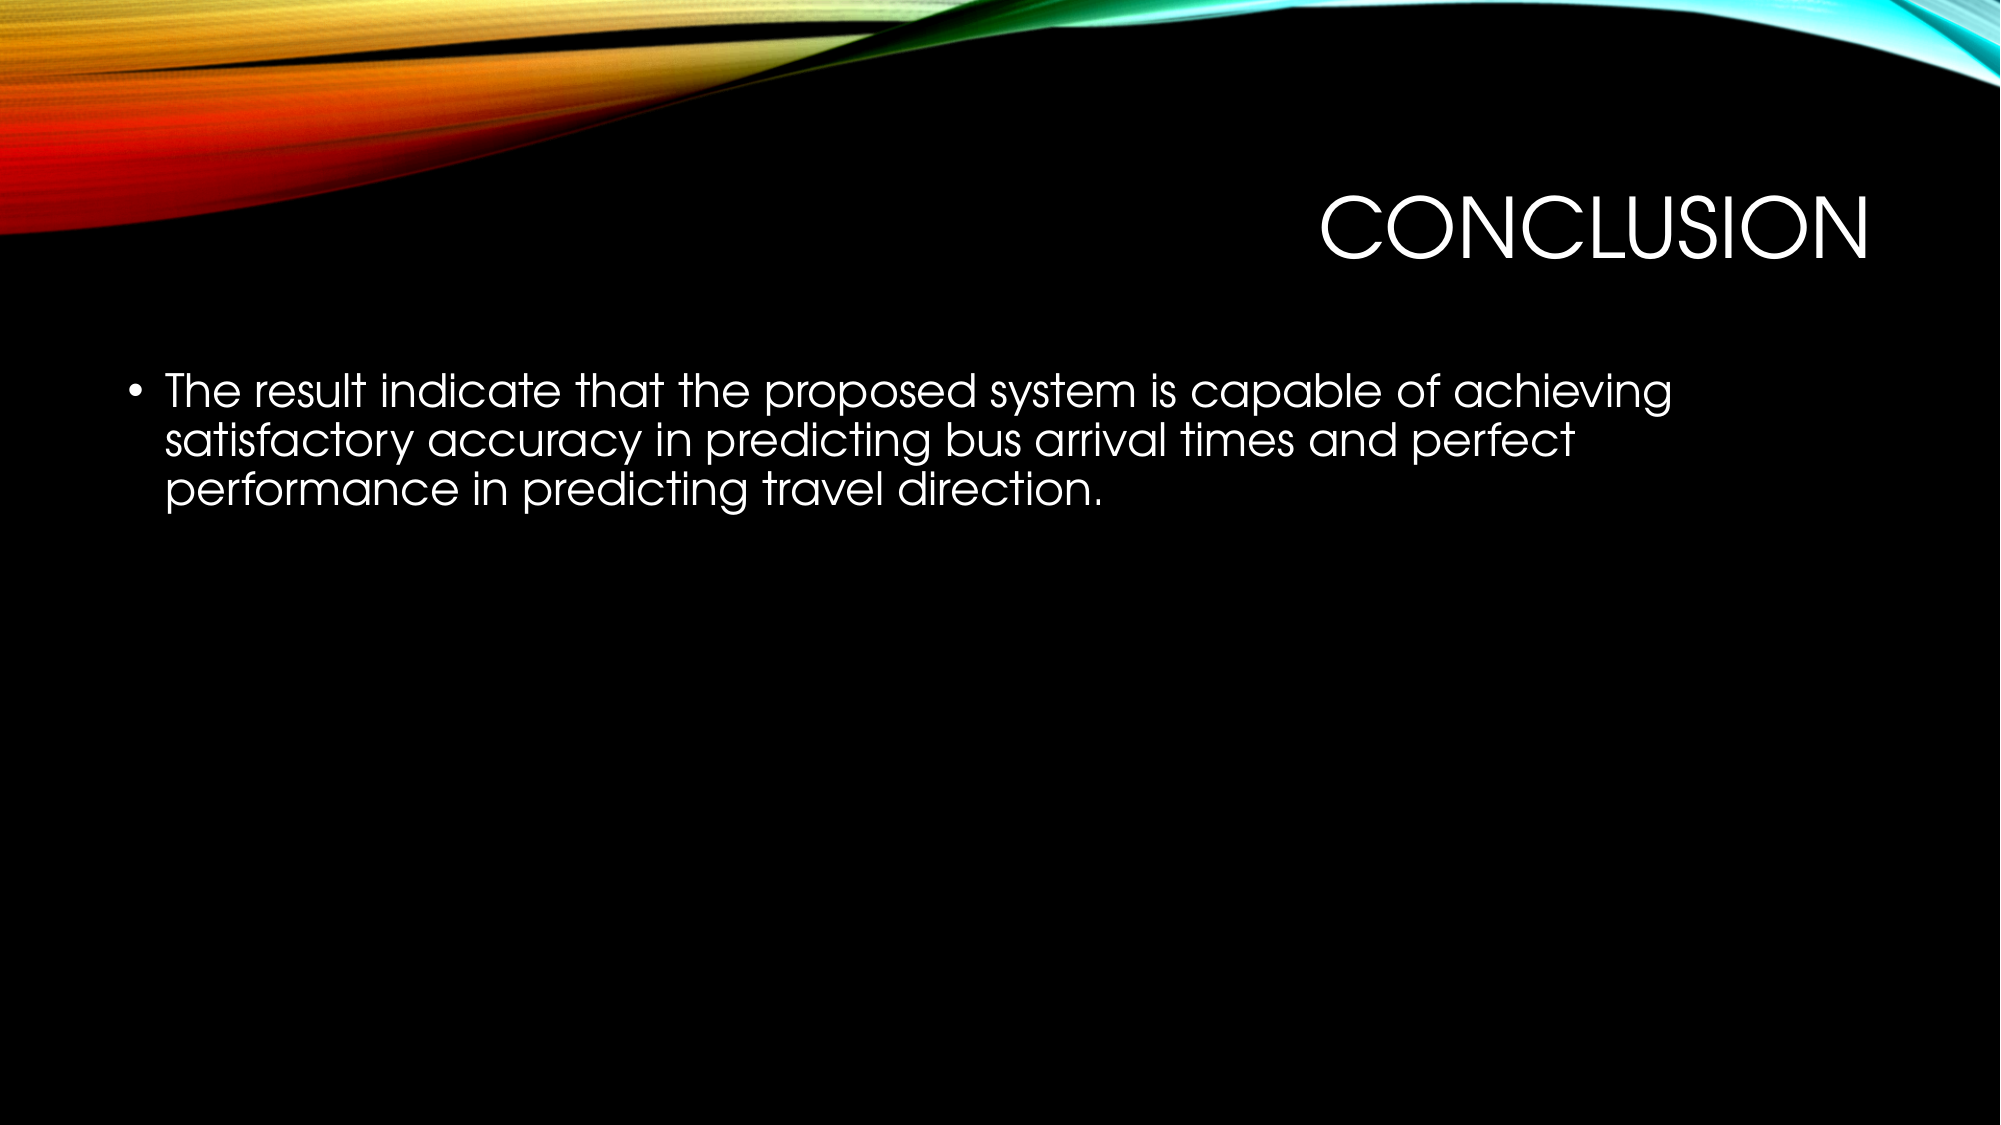

# Conclusion
The result indicate that the proposed system is capable of achieving satisfactory accuracy in predicting bus arrival times and perfect performance in predicting travel direction.